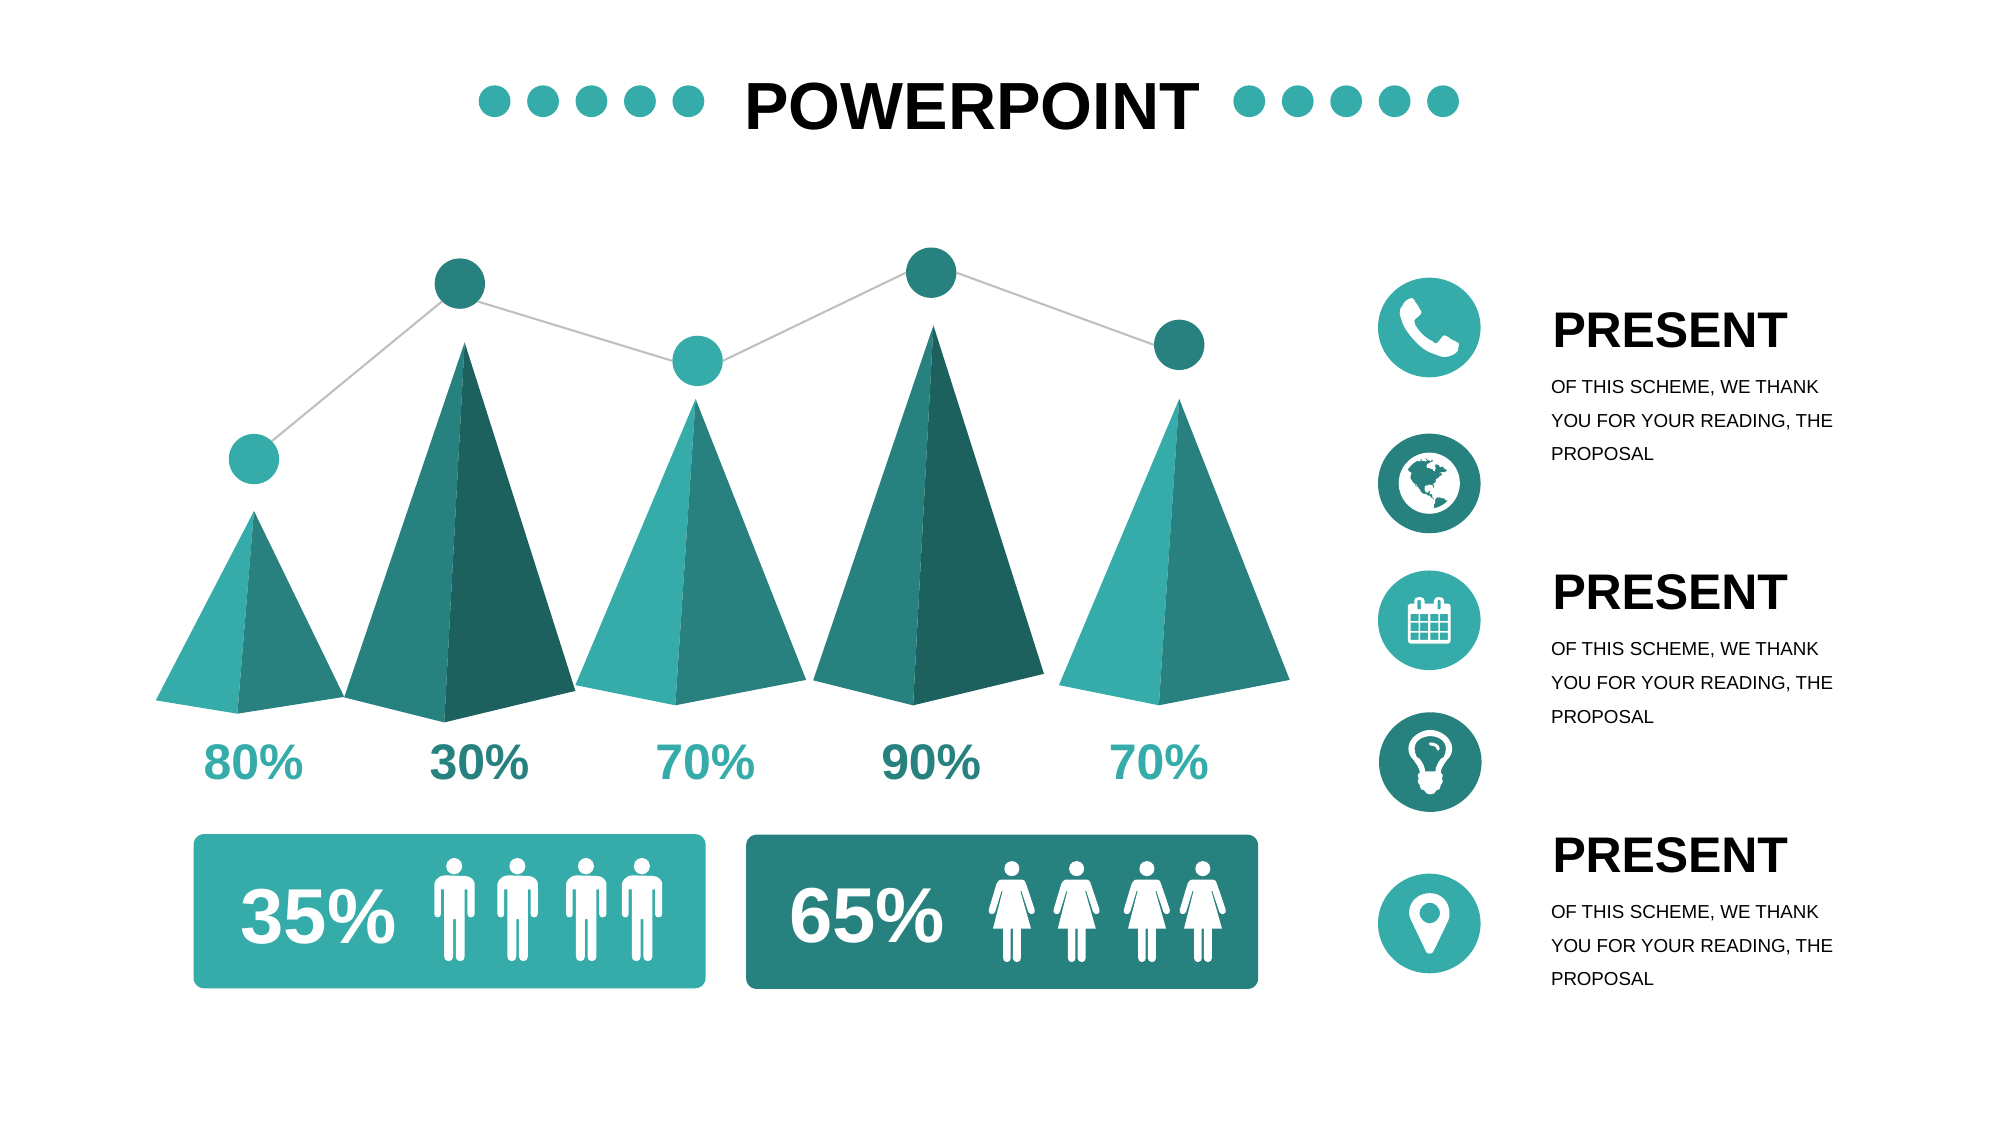

POWERPOINT

PRESENT
OF THIS SCHEME, WE THANK YOU FOR YOUR READING, THE PROPOSAL

PRESENT
OF THIS SCHEME, WE THANK YOU FOR YOUR READING, THE PROPOSAL

80%
30%
70%
90%
70%
PRESENT
OF THIS SCHEME, WE THANK YOU FOR YOUR READING, THE PROPOSAL

65%
35%